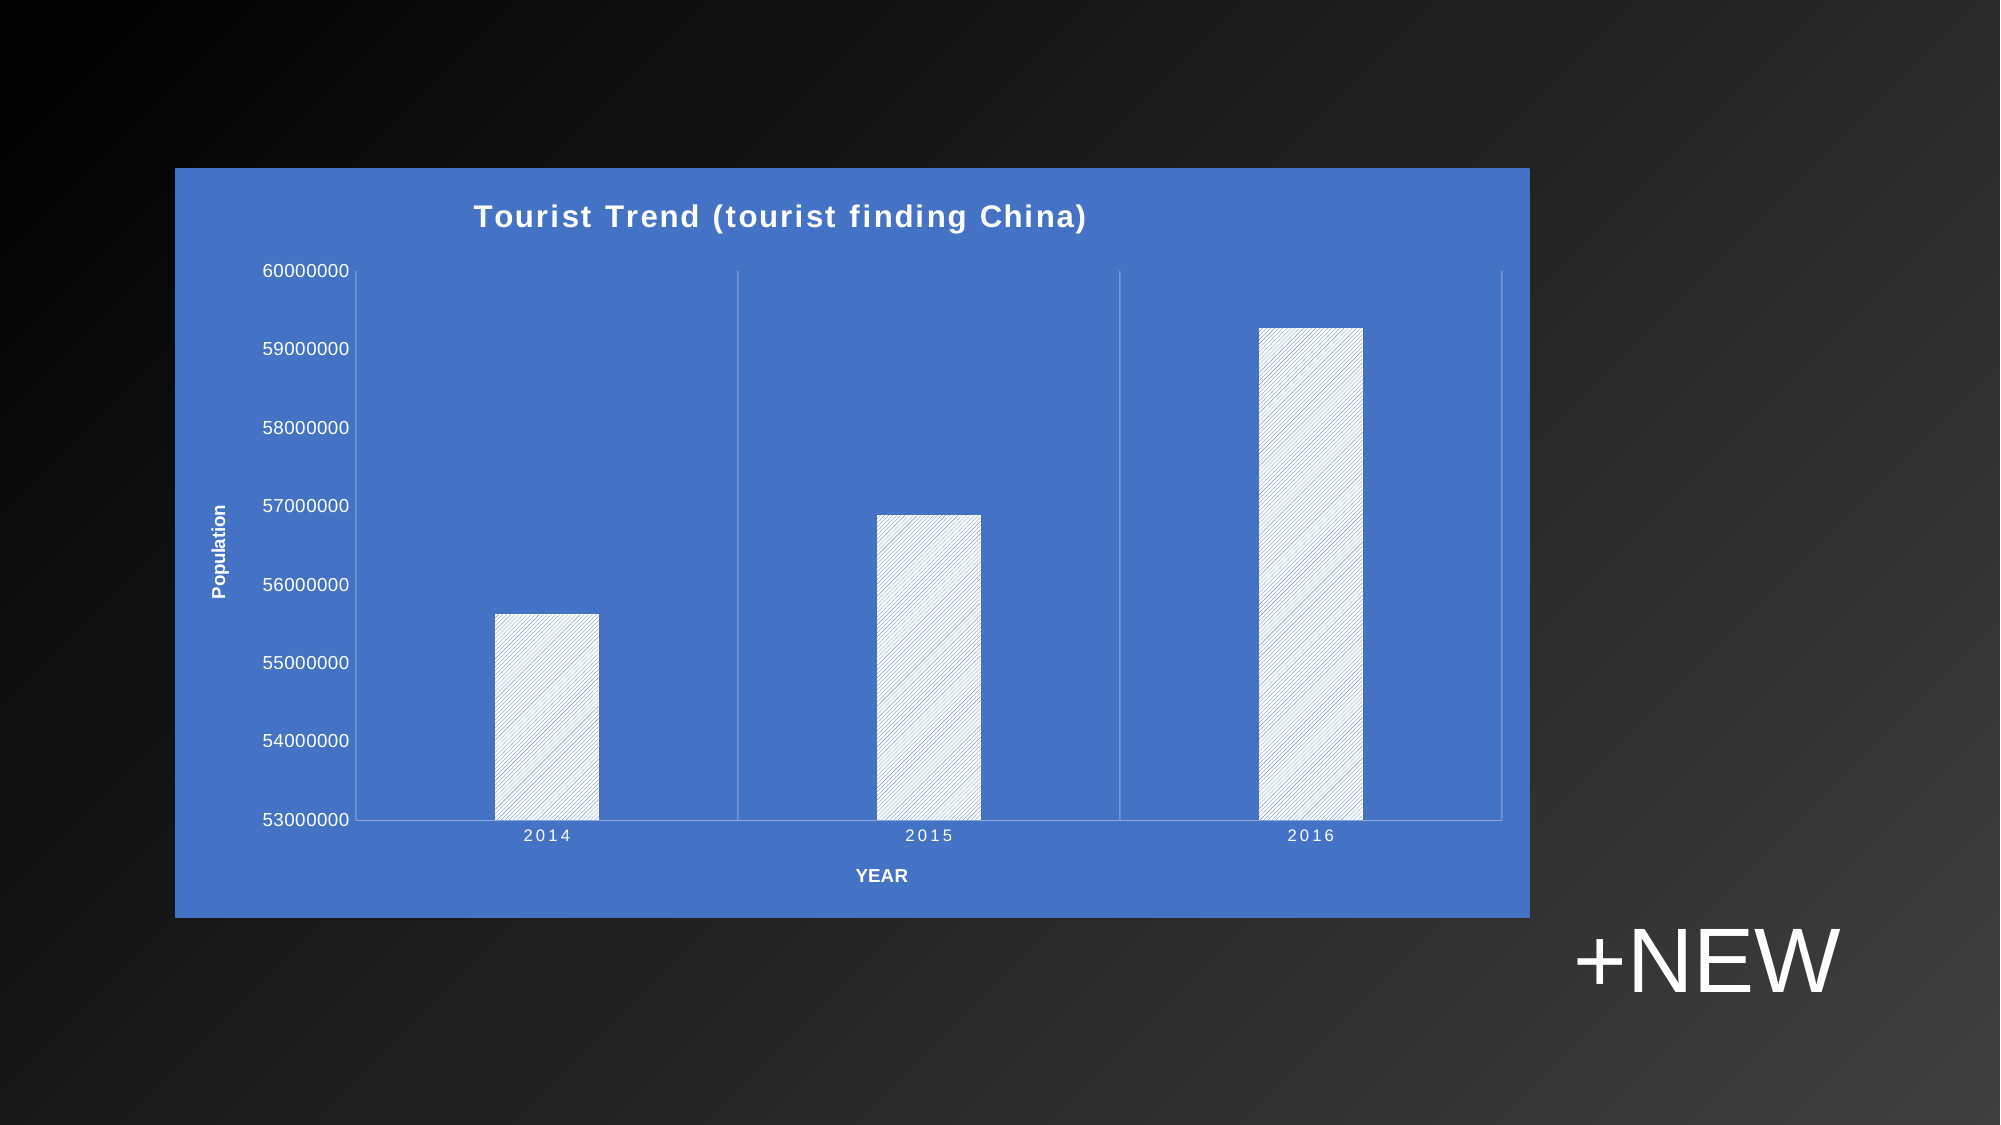

### Chart: Tourist Trend (tourist finding China)

| Category |  |
|---|---|
| 2014 | 55622000.0 |
| 2015 | 56886000.0 |
| 2016 | 59270000.0 |
+NEW